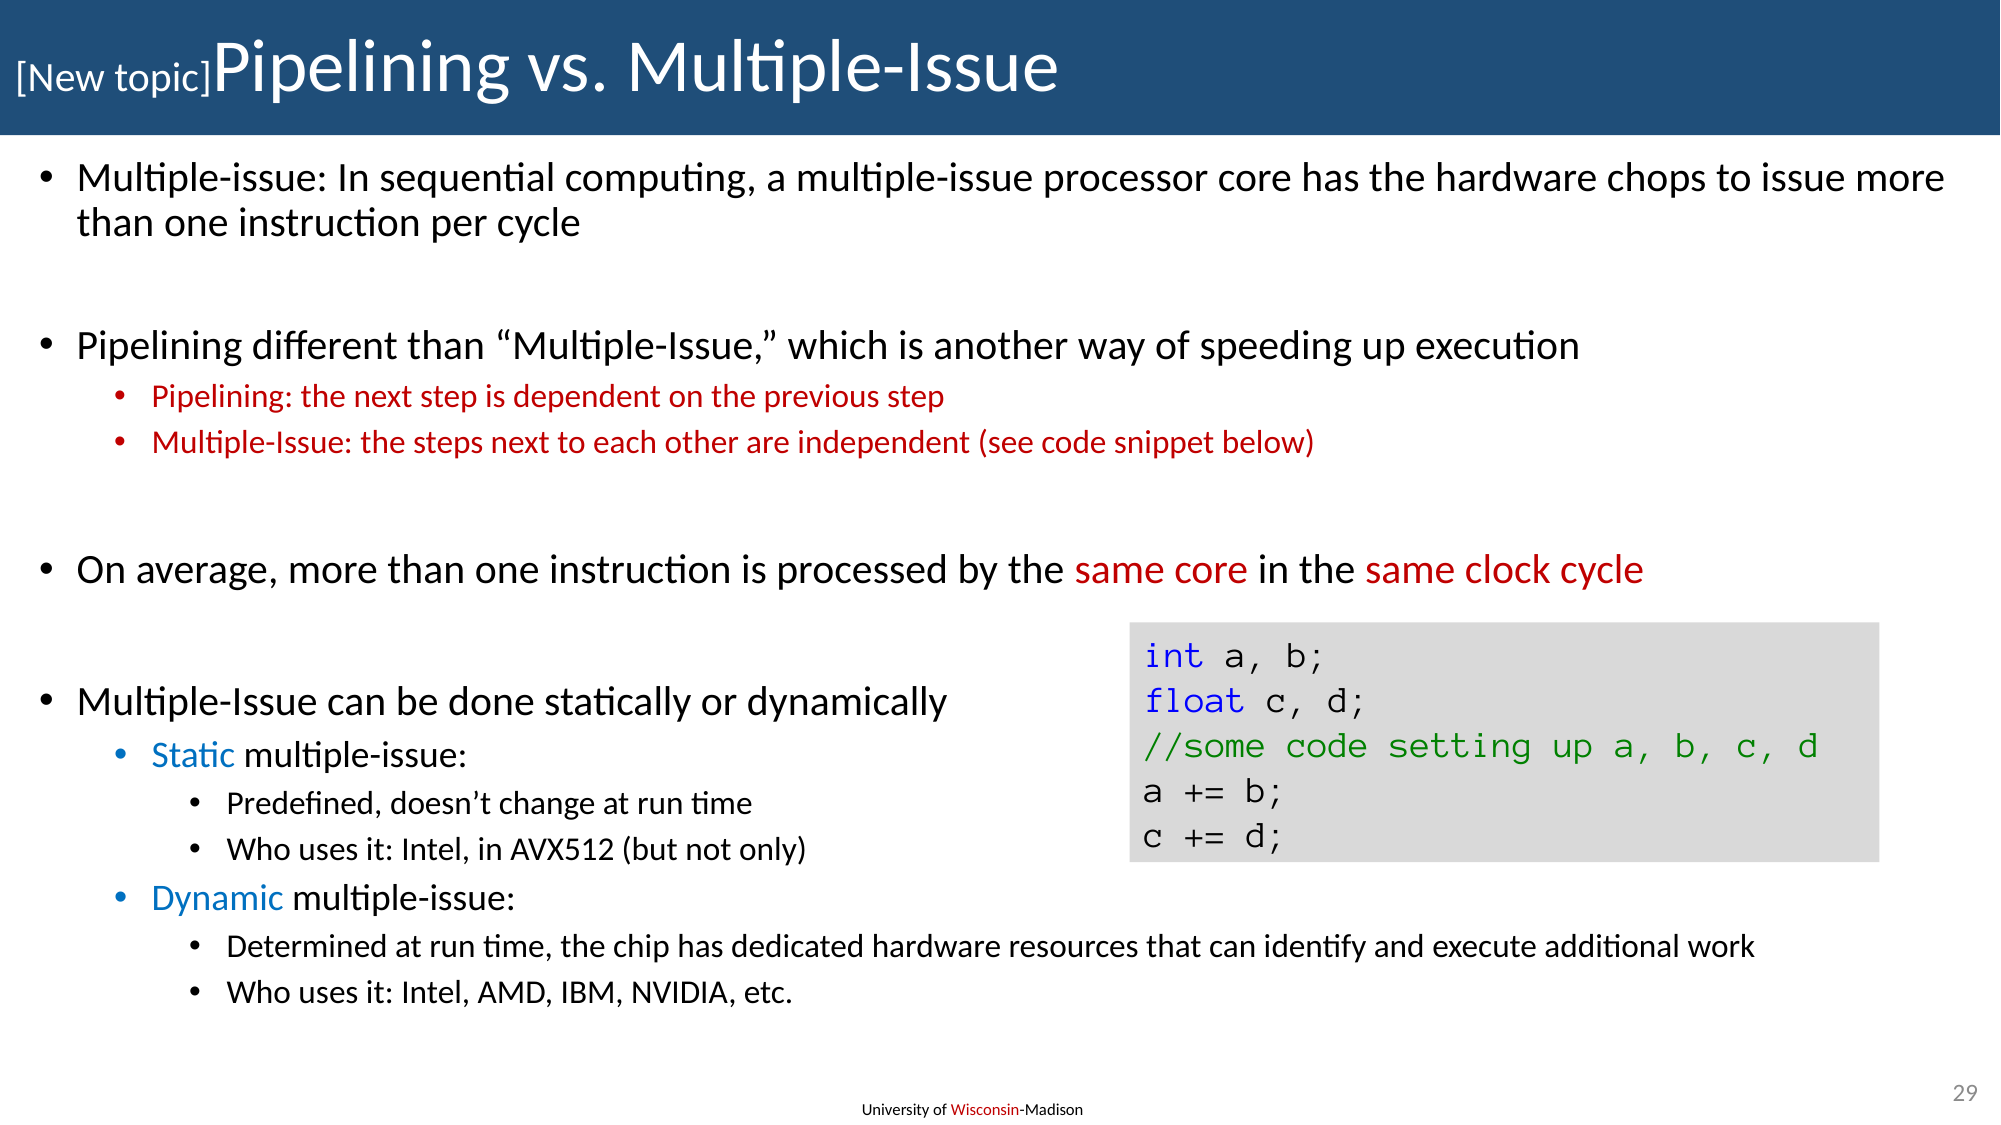

# [New topic]Pipelining vs. Multiple-Issue
Multiple-issue: In sequential computing, a multiple-issue processor core has the hardware chops to issue more than one instruction per cycle

Pipelining different than “Multiple-Issue,” which is another way of speeding up execution
Pipelining: the next step is dependent on the previous step
Multiple-Issue: the steps next to each other are independent (see code snippet below)

On average, more than one instruction is processed by the same core in the same clock cycle

Multiple-Issue can be done statically or dynamically
Static multiple-issue:
Predefined, doesn’t change at run time
Who uses it: Intel, in AVX512 (but not only)
Dynamic multiple-issue:
Determined at run time, the chip has dedicated hardware resources that can identify and execute additional work
Who uses it: Intel, AMD, IBM, NVIDIA, etc.
int a, b;
float c, d;
//some code setting up a, b, c, d
a += b;
c += d;
29